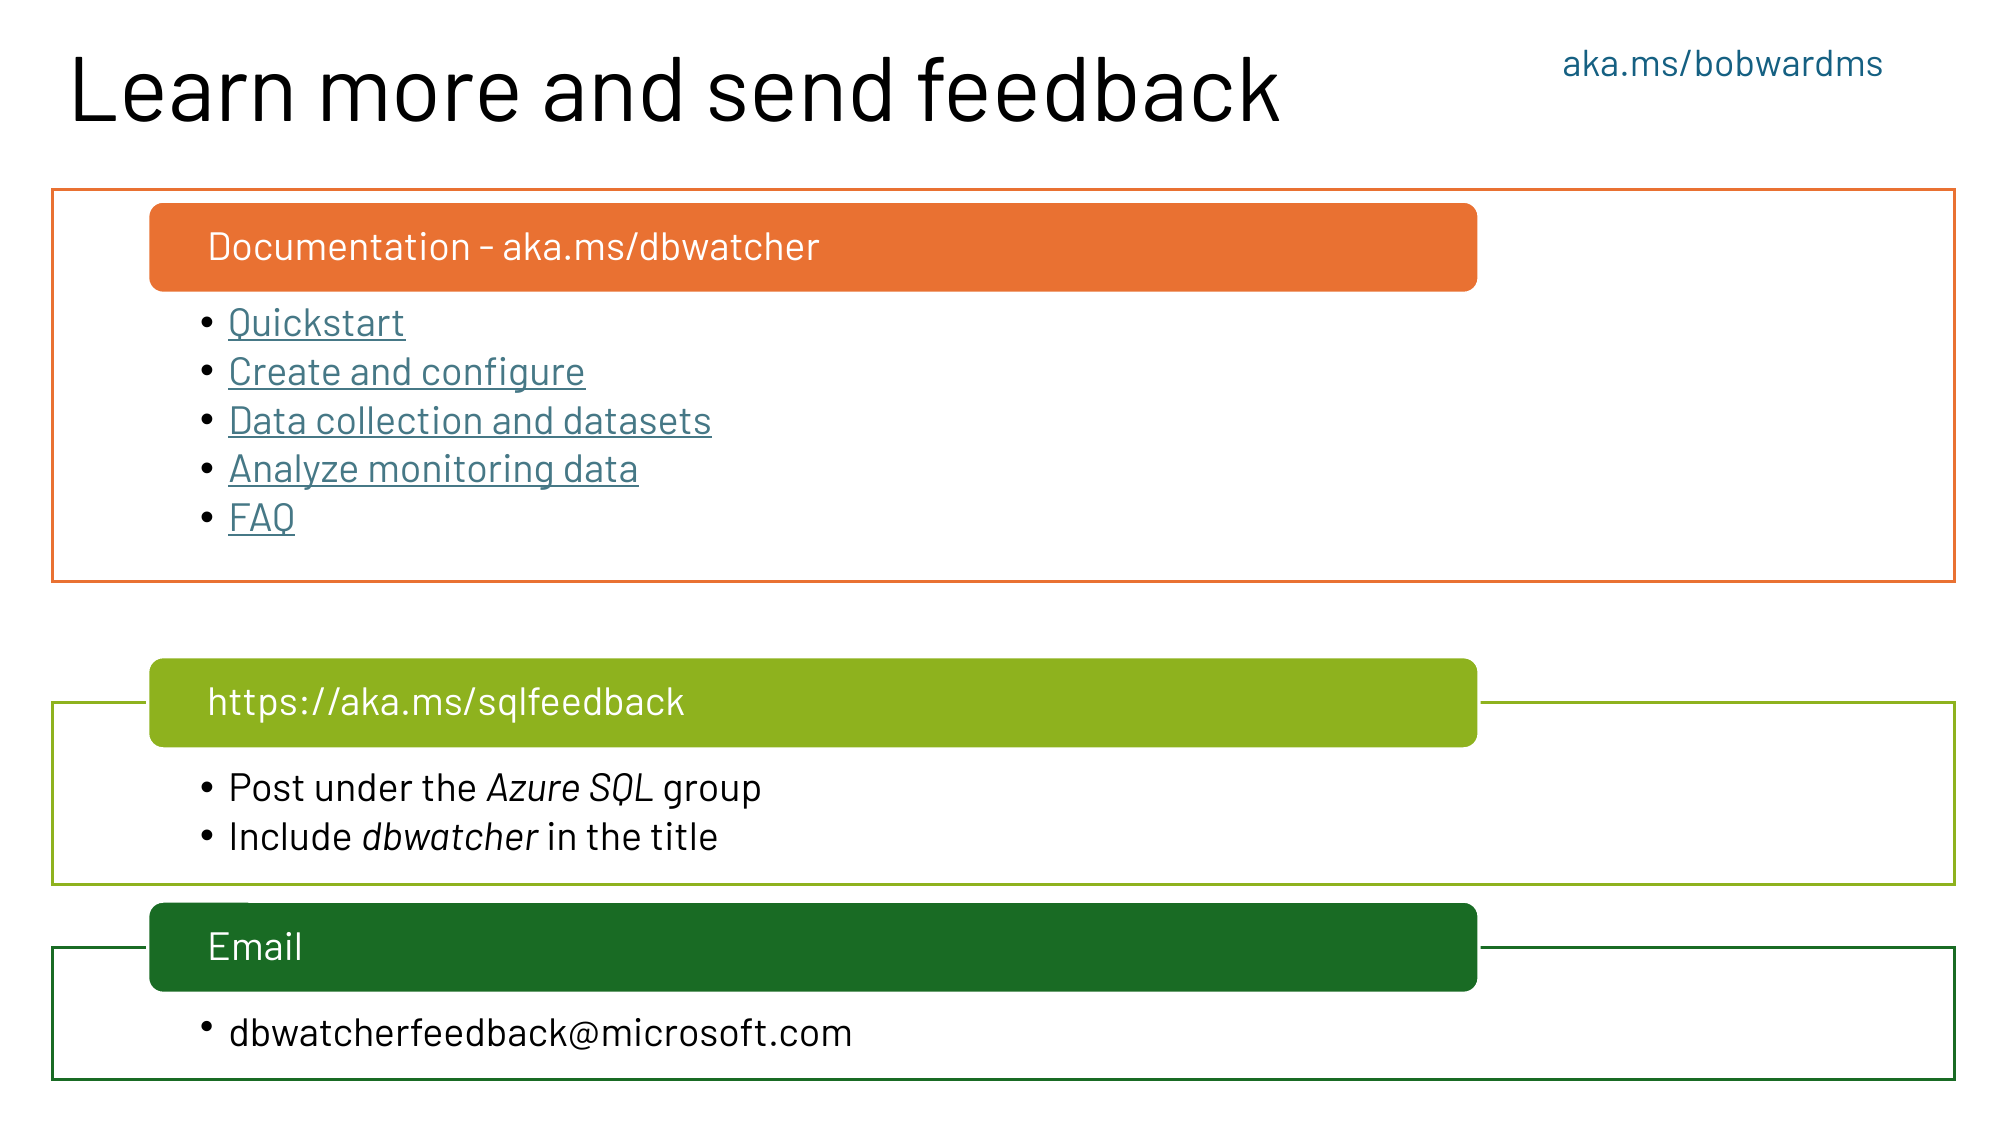

aka.ms/bobwardms
# Learn more and send feedback
Overview
Quickstart
Create and configure
Data collection and datasets
Analyze monitoring data
FAQ
Documentation - aka.ms/dbwatcher
Post under the Azure SQL group
Include dbwatcher in the title
https://aka.ms/sqlfeedback
dbwatcherfeedback@microsoft.com
Email